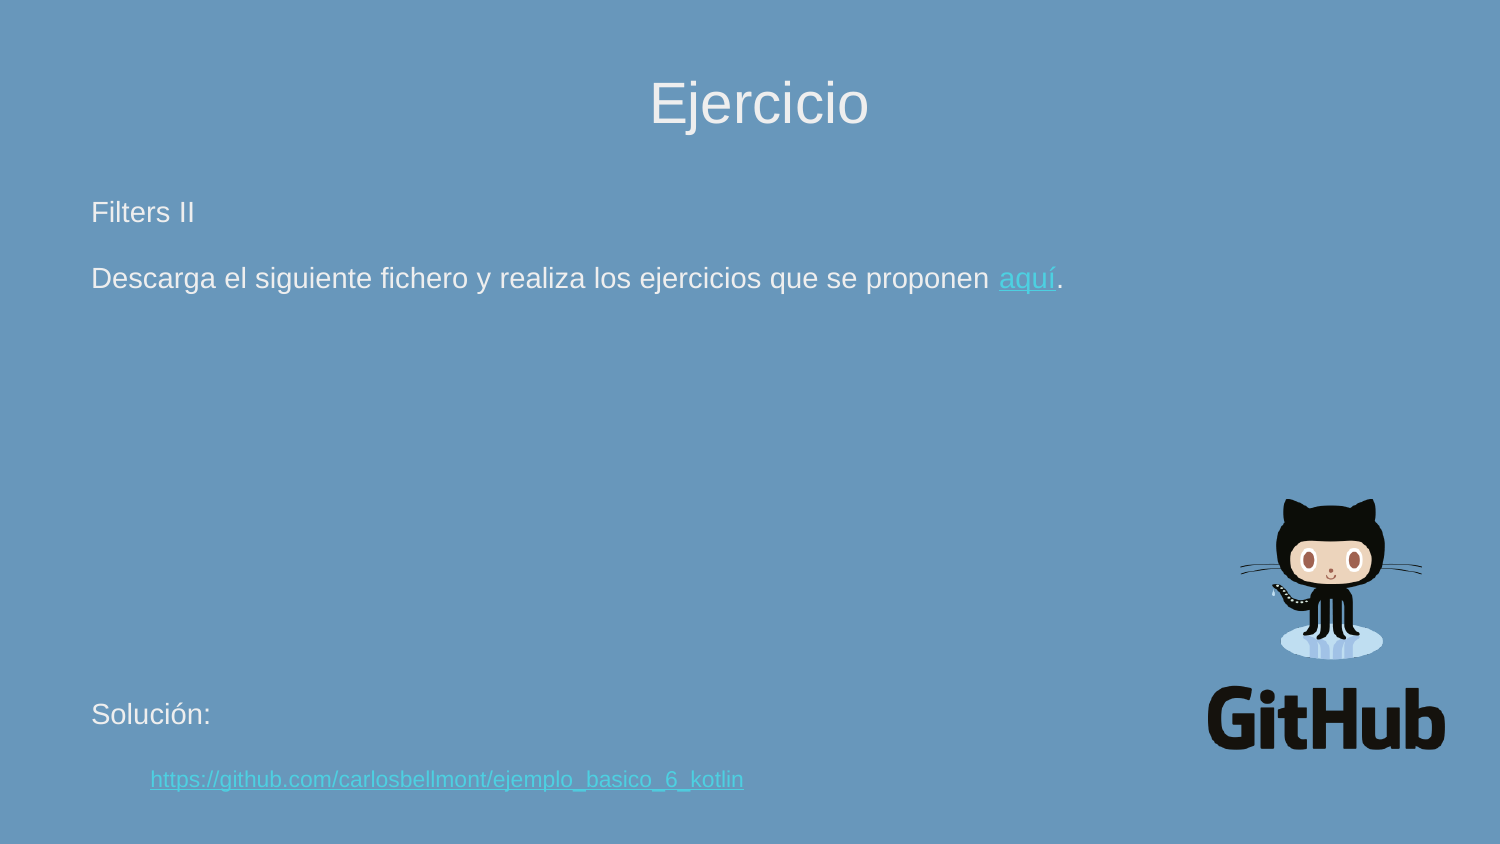

Filters II
Descarga el siguiente fichero y realiza los ejercicios que se proponen aquí.

https://github.com/carlosbellmont/ejemplo_basico_6_kotlin